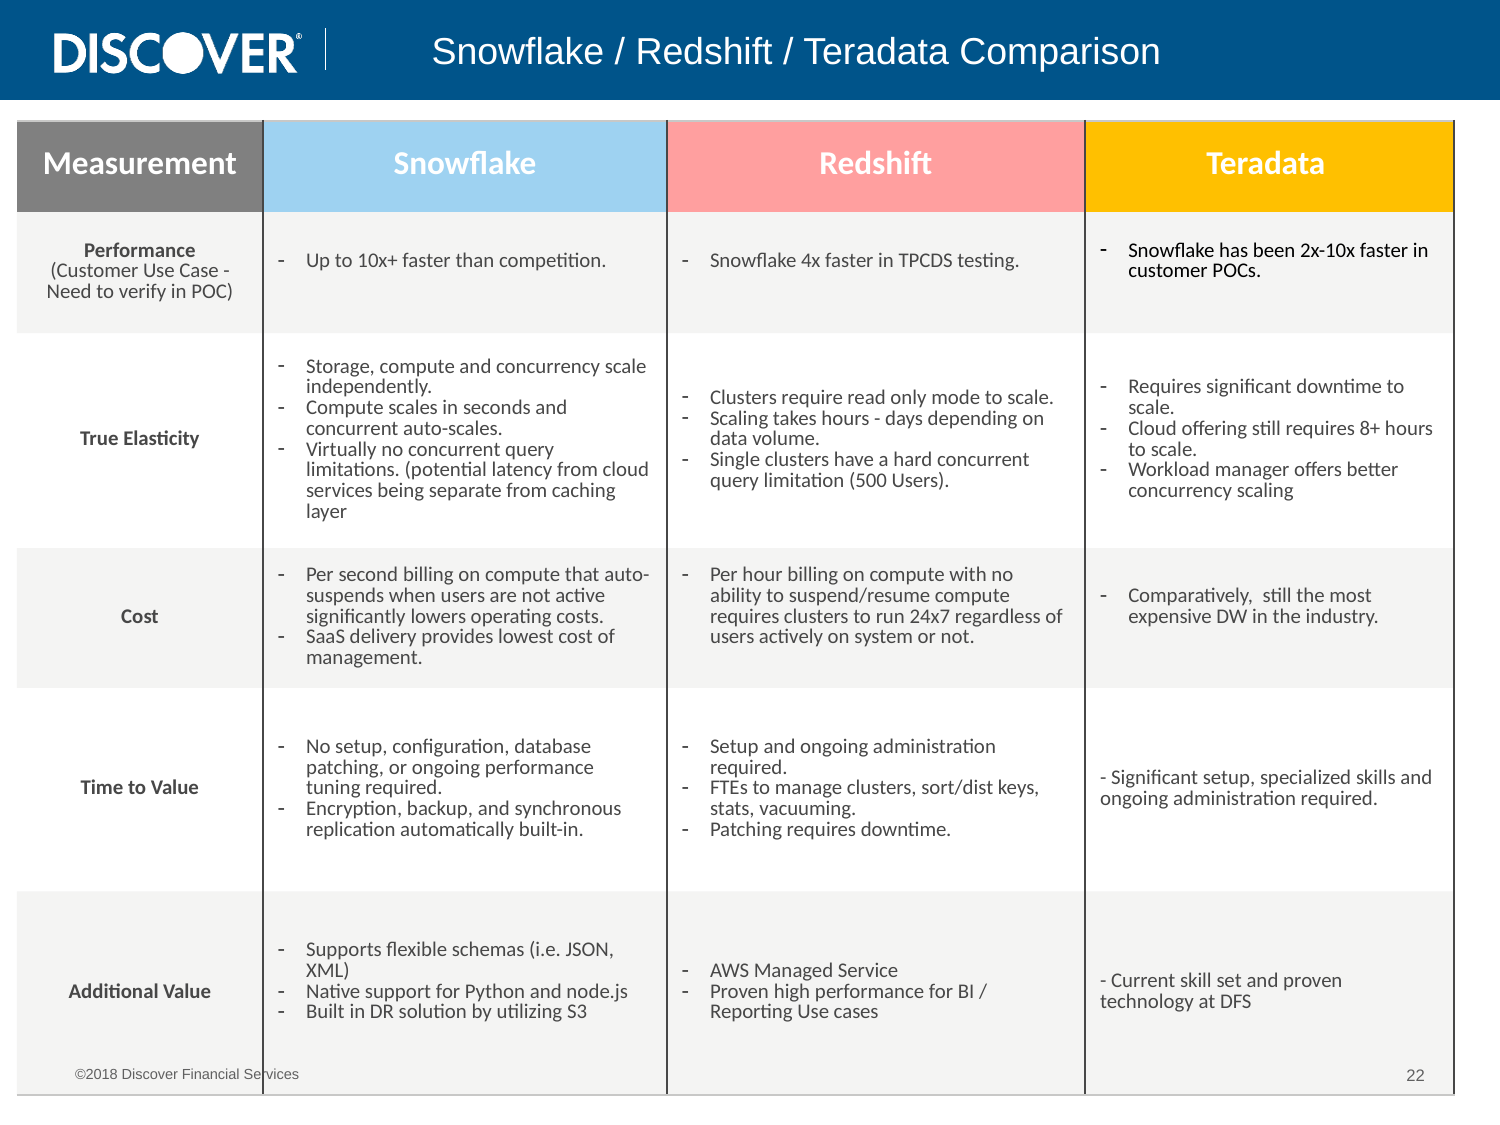

Snowflake / Redshift / Teradata Comparison
| Measurement | Snowflake | Redshift | Teradata |
| --- | --- | --- | --- |
| Performance (Customer Use Case - Need to verify in POC) | Up to 10x+ faster than competition. | Snowflake 4x faster in TPCDS testing. | Snowflake has been 2x-10x faster in customer POCs. |
| True Elasticity | Storage, compute and concurrency scale independently. Compute scales in seconds and concurrent auto-scales. Virtually no concurrent query limitations. (potential latency from cloud services being separate from caching layer | Clusters require read only mode to scale. Scaling takes hours - days depending on data volume. Single clusters have a hard concurrent query limitation (500 Users). | Requires significant downtime to scale. Cloud offering still requires 8+ hours to scale. Workload manager offers better concurrency scaling |
| Cost | Per second billing on compute that auto-suspends when users are not active significantly lowers operating costs. SaaS delivery provides lowest cost of management. | Per hour billing on compute with no ability to suspend/resume compute requires clusters to run 24x7 regardless of users actively on system or not. | Comparatively, still the most expensive DW in the industry. |
| Time to Value | No setup, configuration, database patching, or ongoing performance tuning required. Encryption, backup, and synchronous replication automatically built-in. | Setup and ongoing administration required. FTEs to manage clusters, sort/dist keys, stats, vacuuming. Patching requires downtime. | - Significant setup, specialized skills and ongoing administration required. |
| Additional Value | Supports flexible schemas (i.e. JSON, XML) Native support for Python and node.js Built in DR solution by utilizing S3 | AWS Managed Service Proven high performance for BI / Reporting Use cases | - Current skill set and proven technology at DFS |
©2018 Discover Financial Services
22